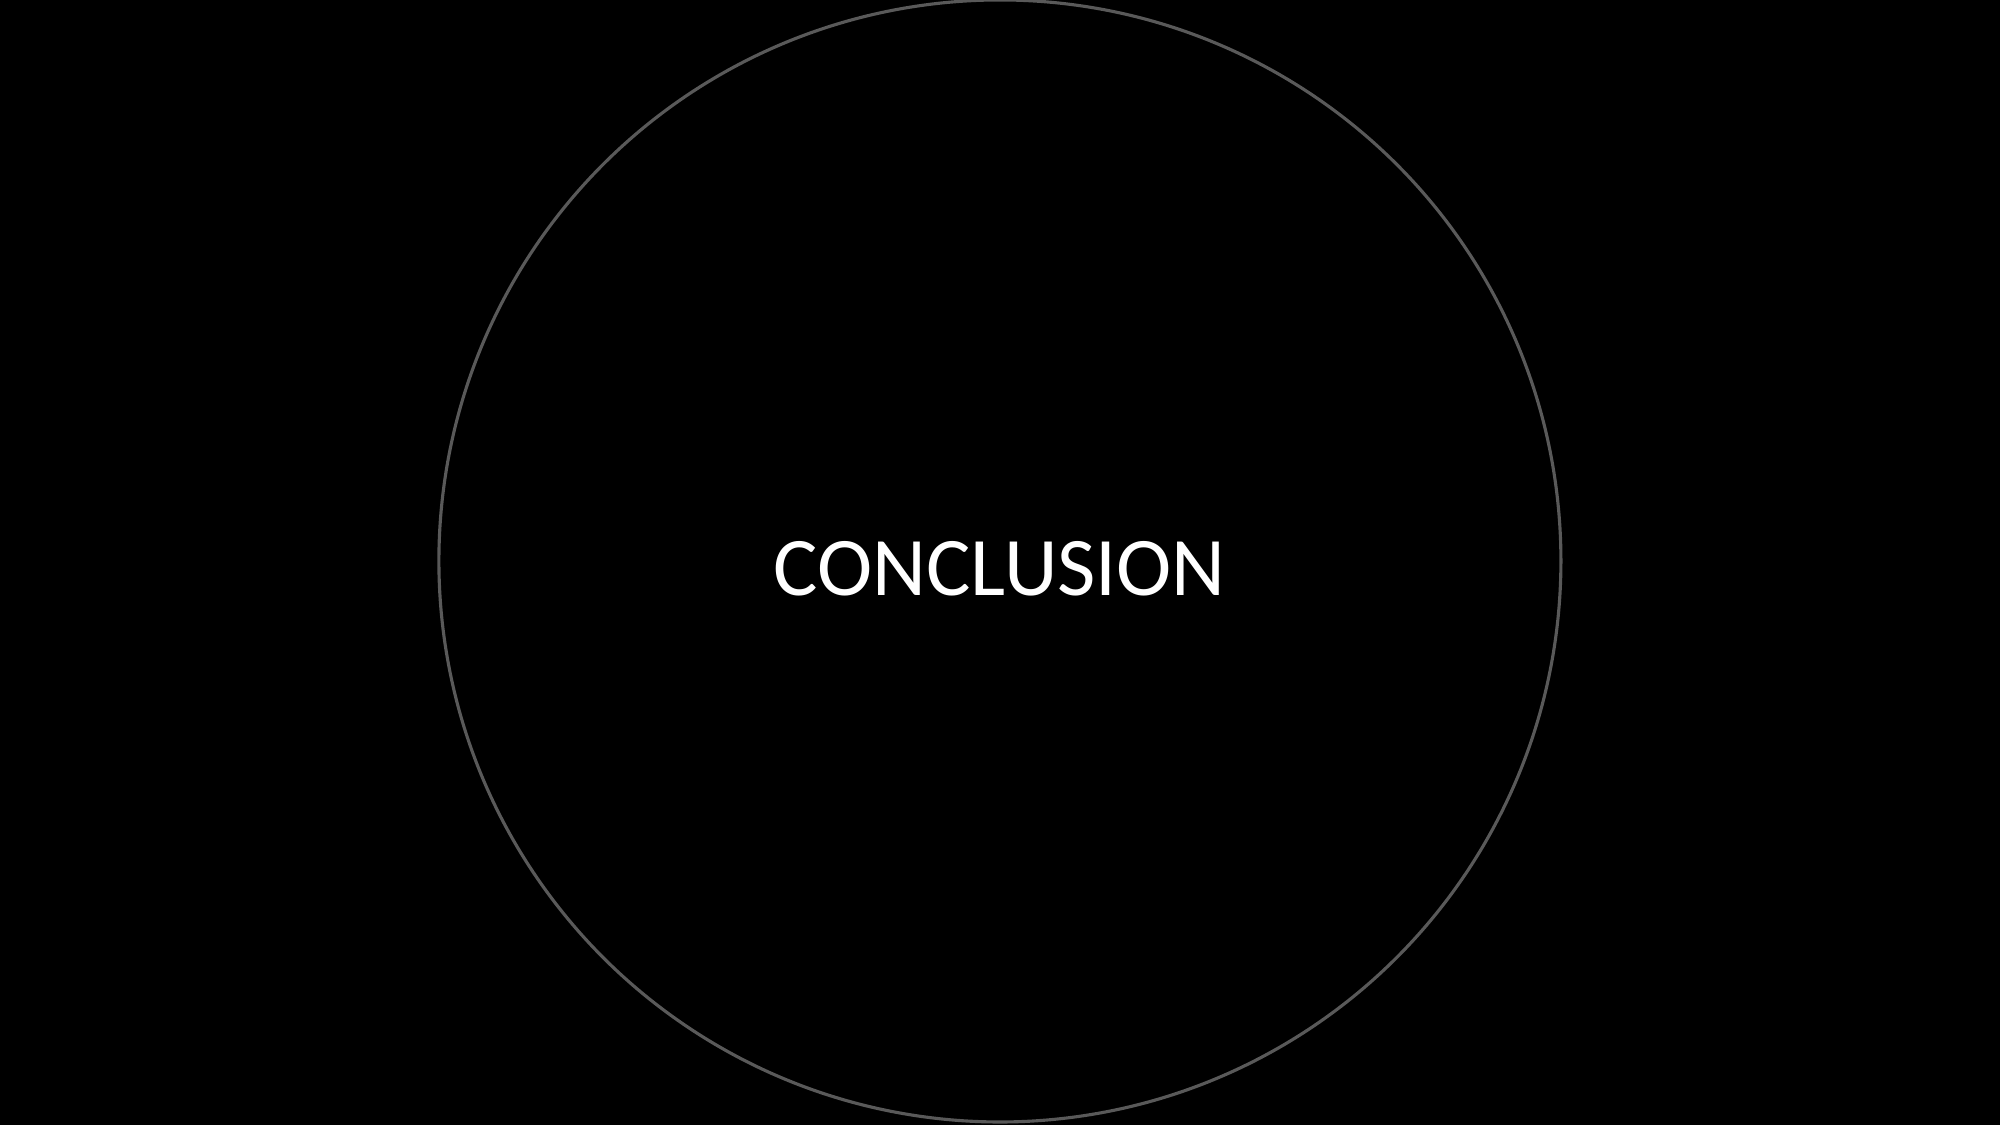

CONCLUSION
Oil, Medical Research have the highest average salary.
Software Engineer, Director have highest bonus.
Professional degree have the highest average salary.
High school have the lowest average salary.
In the data male under 18 have highest median salary
Male has highest bonus percentage